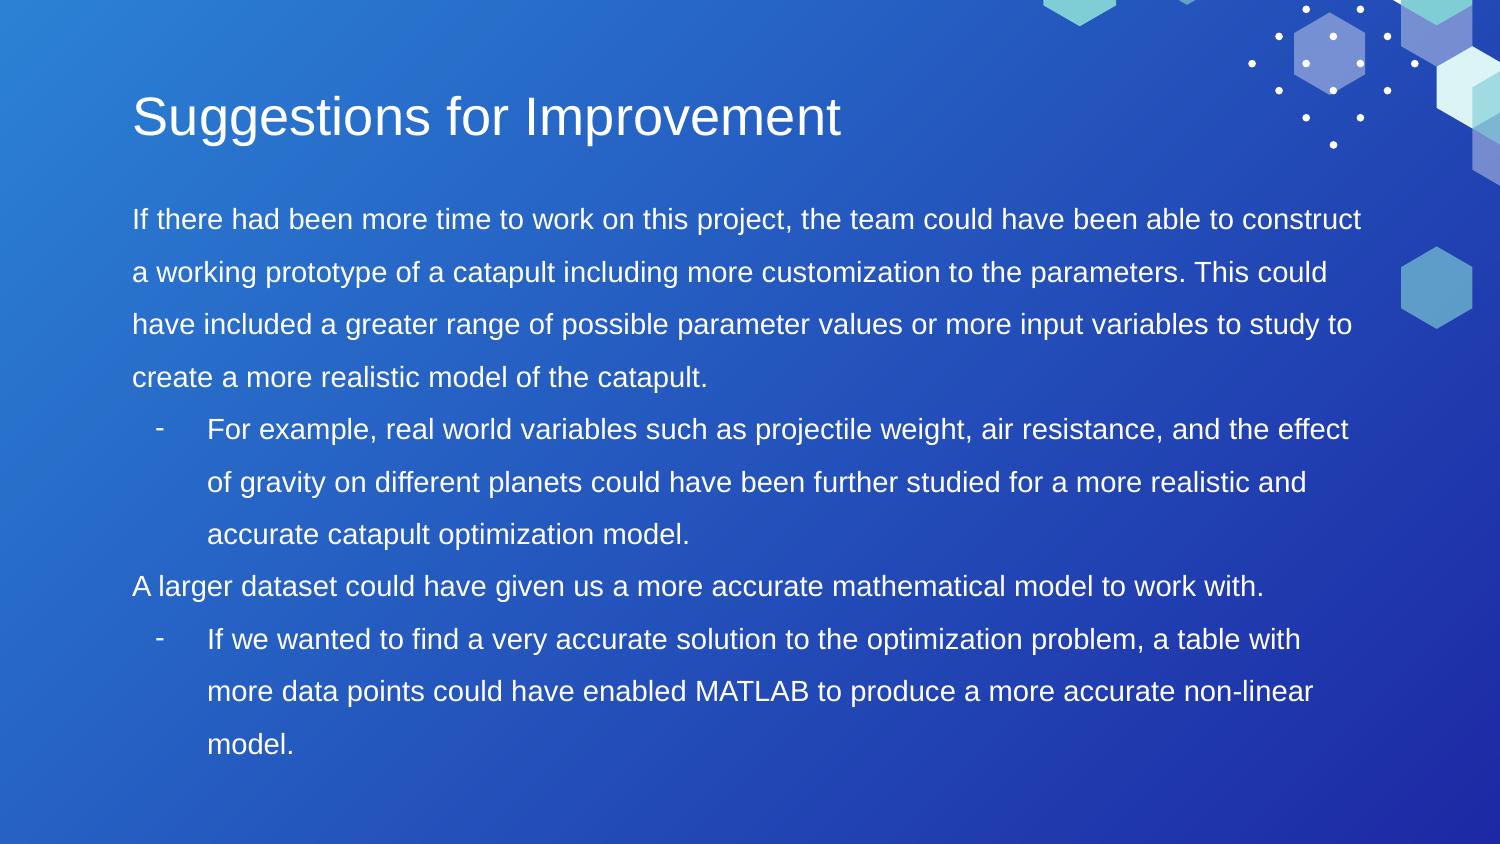

# Suggestions for Improvement
If there had been more time to work on this project, the team could have been able to construct a working prototype of a catapult including more customization to the parameters. This could have included a greater range of possible parameter values or more input variables to study to create a more realistic model of the catapult.
For example, real world variables such as projectile weight, air resistance, and the effect of gravity on different planets could have been further studied for a more realistic and accurate catapult optimization model.
A larger dataset could have given us a more accurate mathematical model to work with.
If we wanted to find a very accurate solution to the optimization problem, a table with more data points could have enabled MATLAB to produce a more accurate non-linear model.